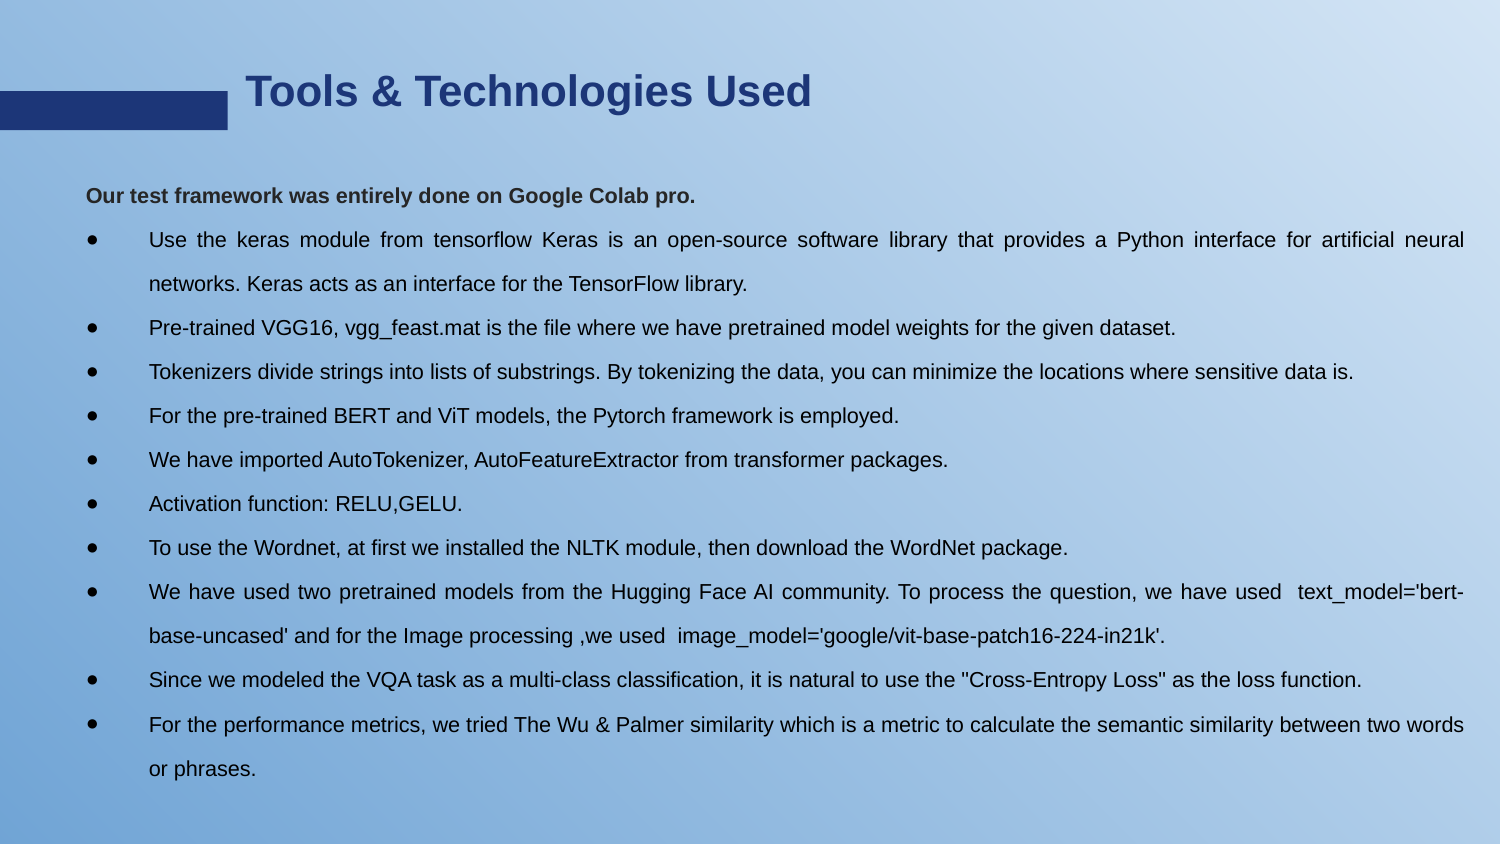

# Tools & Technologies Used
Our test framework was entirely done on Google Colab pro.
Use the keras module from tensorflow Keras is an open-source software library that provides a Python interface for artificial neural networks. Keras acts as an interface for the TensorFlow library.
Pre-trained VGG16, vgg_feast.mat is the file where we have pretrained model weights for the given dataset.
Tokenizers divide strings into lists of substrings. By tokenizing the data, you can minimize the locations where sensitive data is.
For the pre-trained BERT and ViT models, the Pytorch framework is employed.
We have imported AutoTokenizer, AutoFeatureExtractor from transformer packages.
Activation function: RELU,GELU.
To use the Wordnet, at first we installed the NLTK module, then download the WordNet package.
We have used two pretrained models from the Hugging Face AI community. To process the question, we have used  text_model='bert-base-uncased' and for the Image processing ,we used  image_model='google/vit-base-patch16-224-in21k'.
Since we modeled the VQA task as a multi-class classification, it is natural to use the "Cross-Entropy Loss" as the loss function.
For the performance metrics, we tried The Wu & Palmer similarity which is a metric to calculate the semantic similarity between two words or phrases.